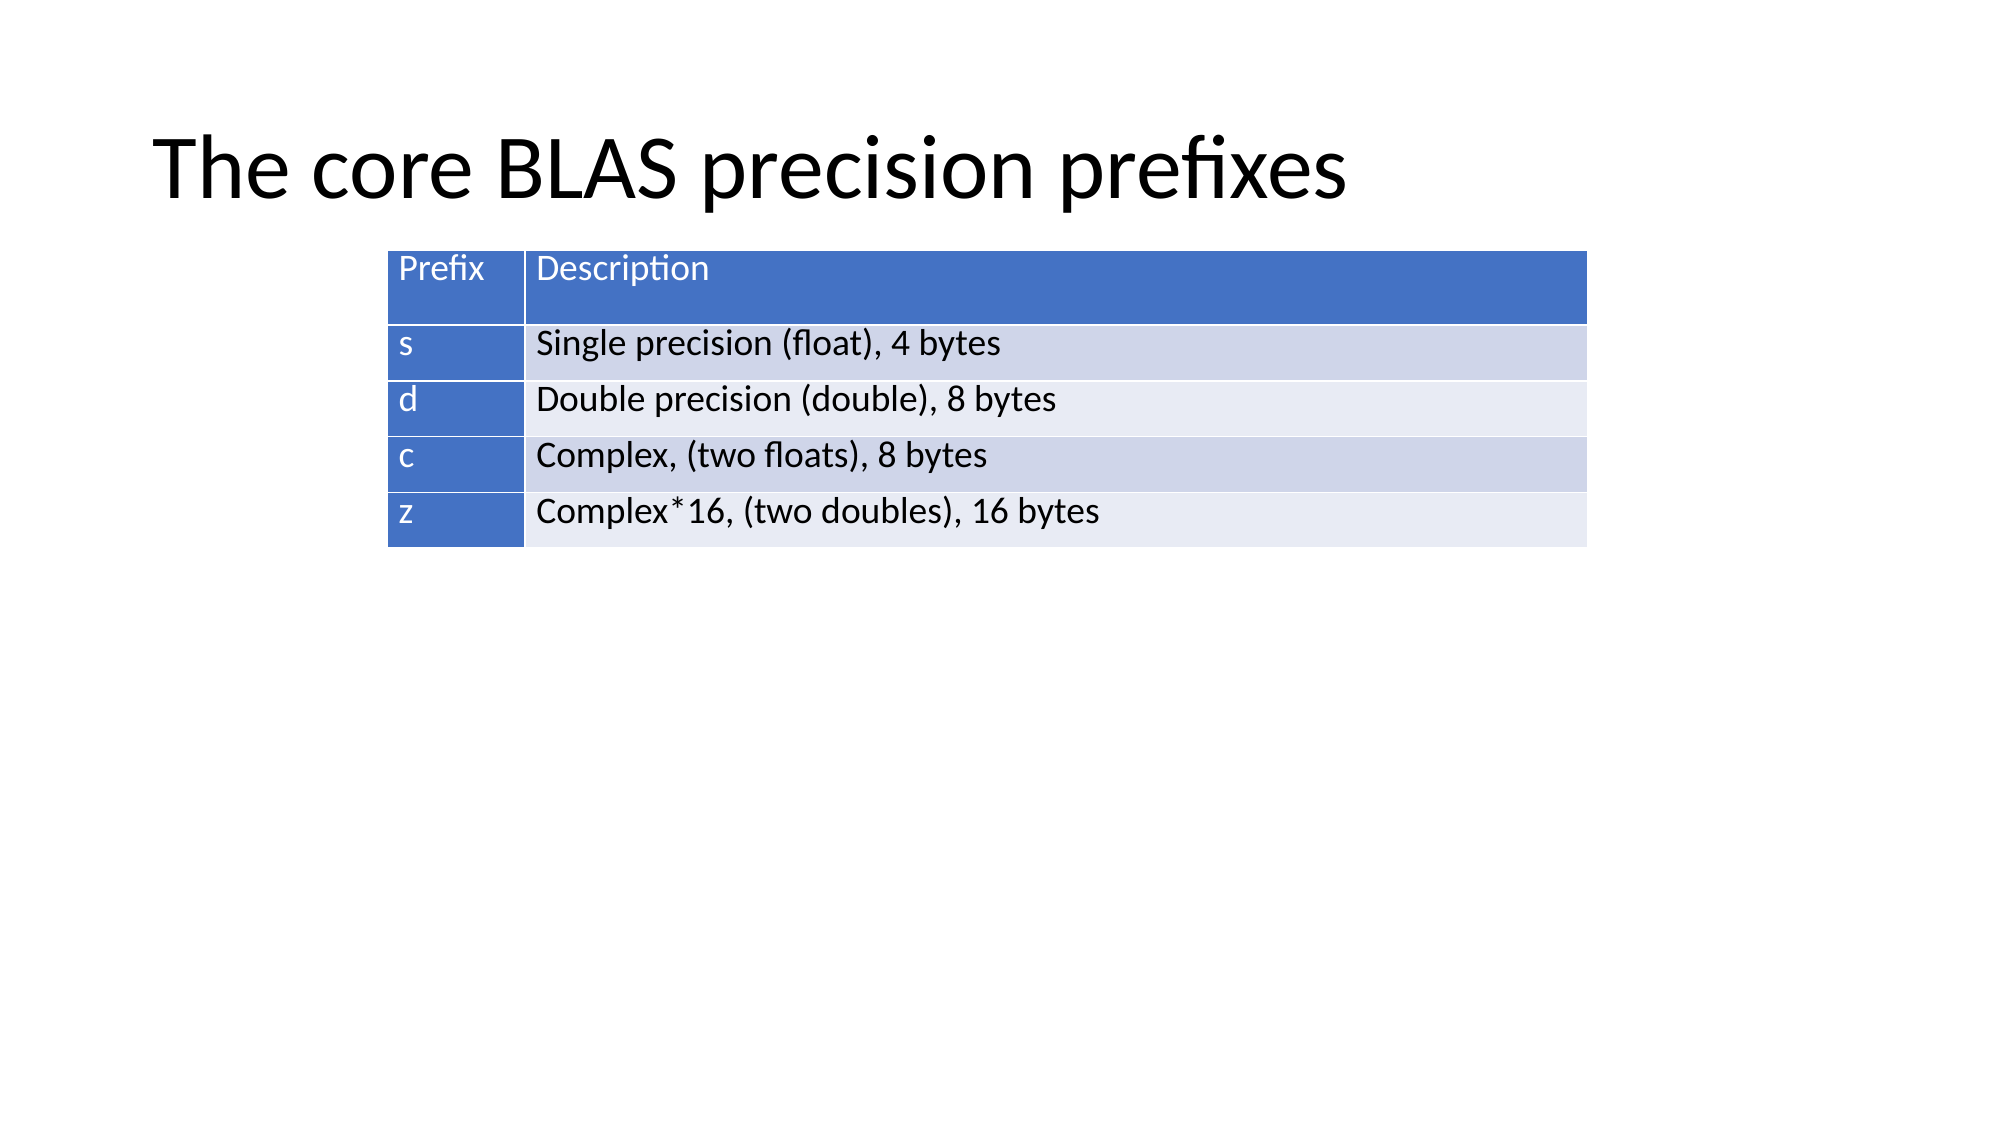

# The core BLAS precision prefixes
| Prefix | Description |
| --- | --- |
| s | Single precision (float), 4 bytes |
| d | Double precision (double), 8 bytes |
| c | Complex, (two floats), 8 bytes |
| z | Complex\*16, (two doubles), 16 bytes |